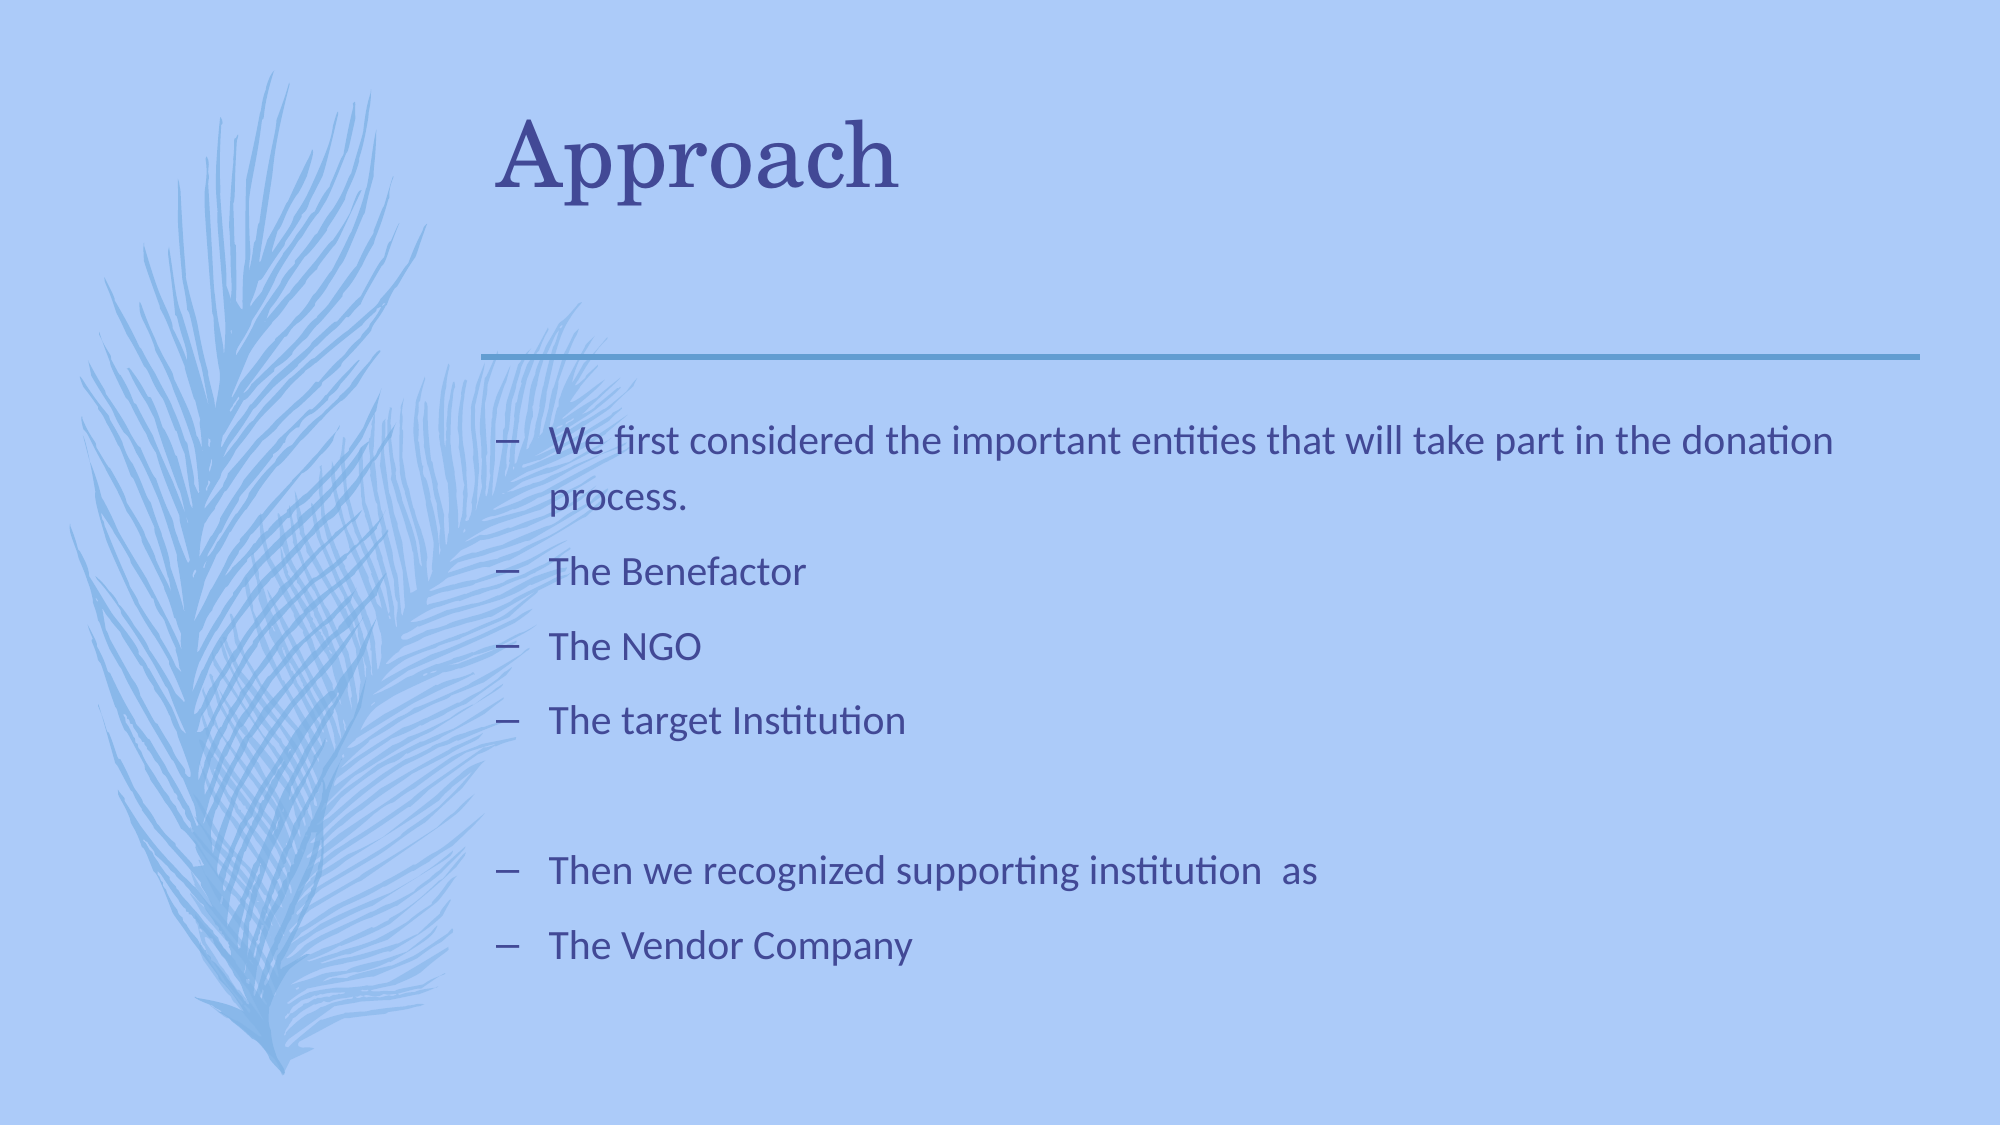

# Approach
We first considered the important entities that will take part in the donation process.
The Benefactor
The NGO
The target Institution

Then we recognized supporting institution  as
The Vendor Company